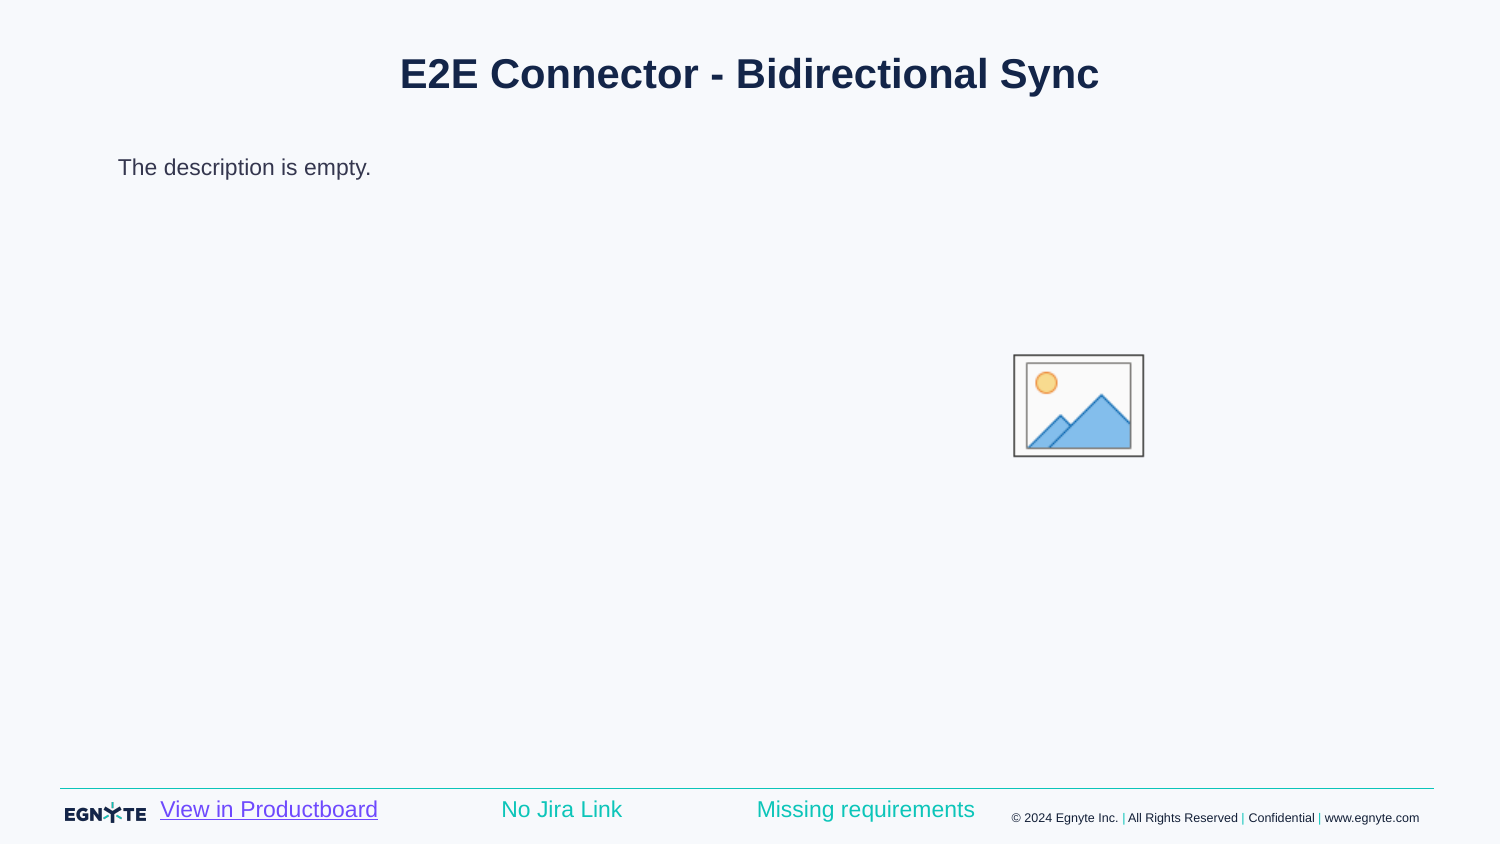

# E2E Connector - Bidirectional Sync

The description is empty.

Missing requirements
No Jira Link
View in Productboard